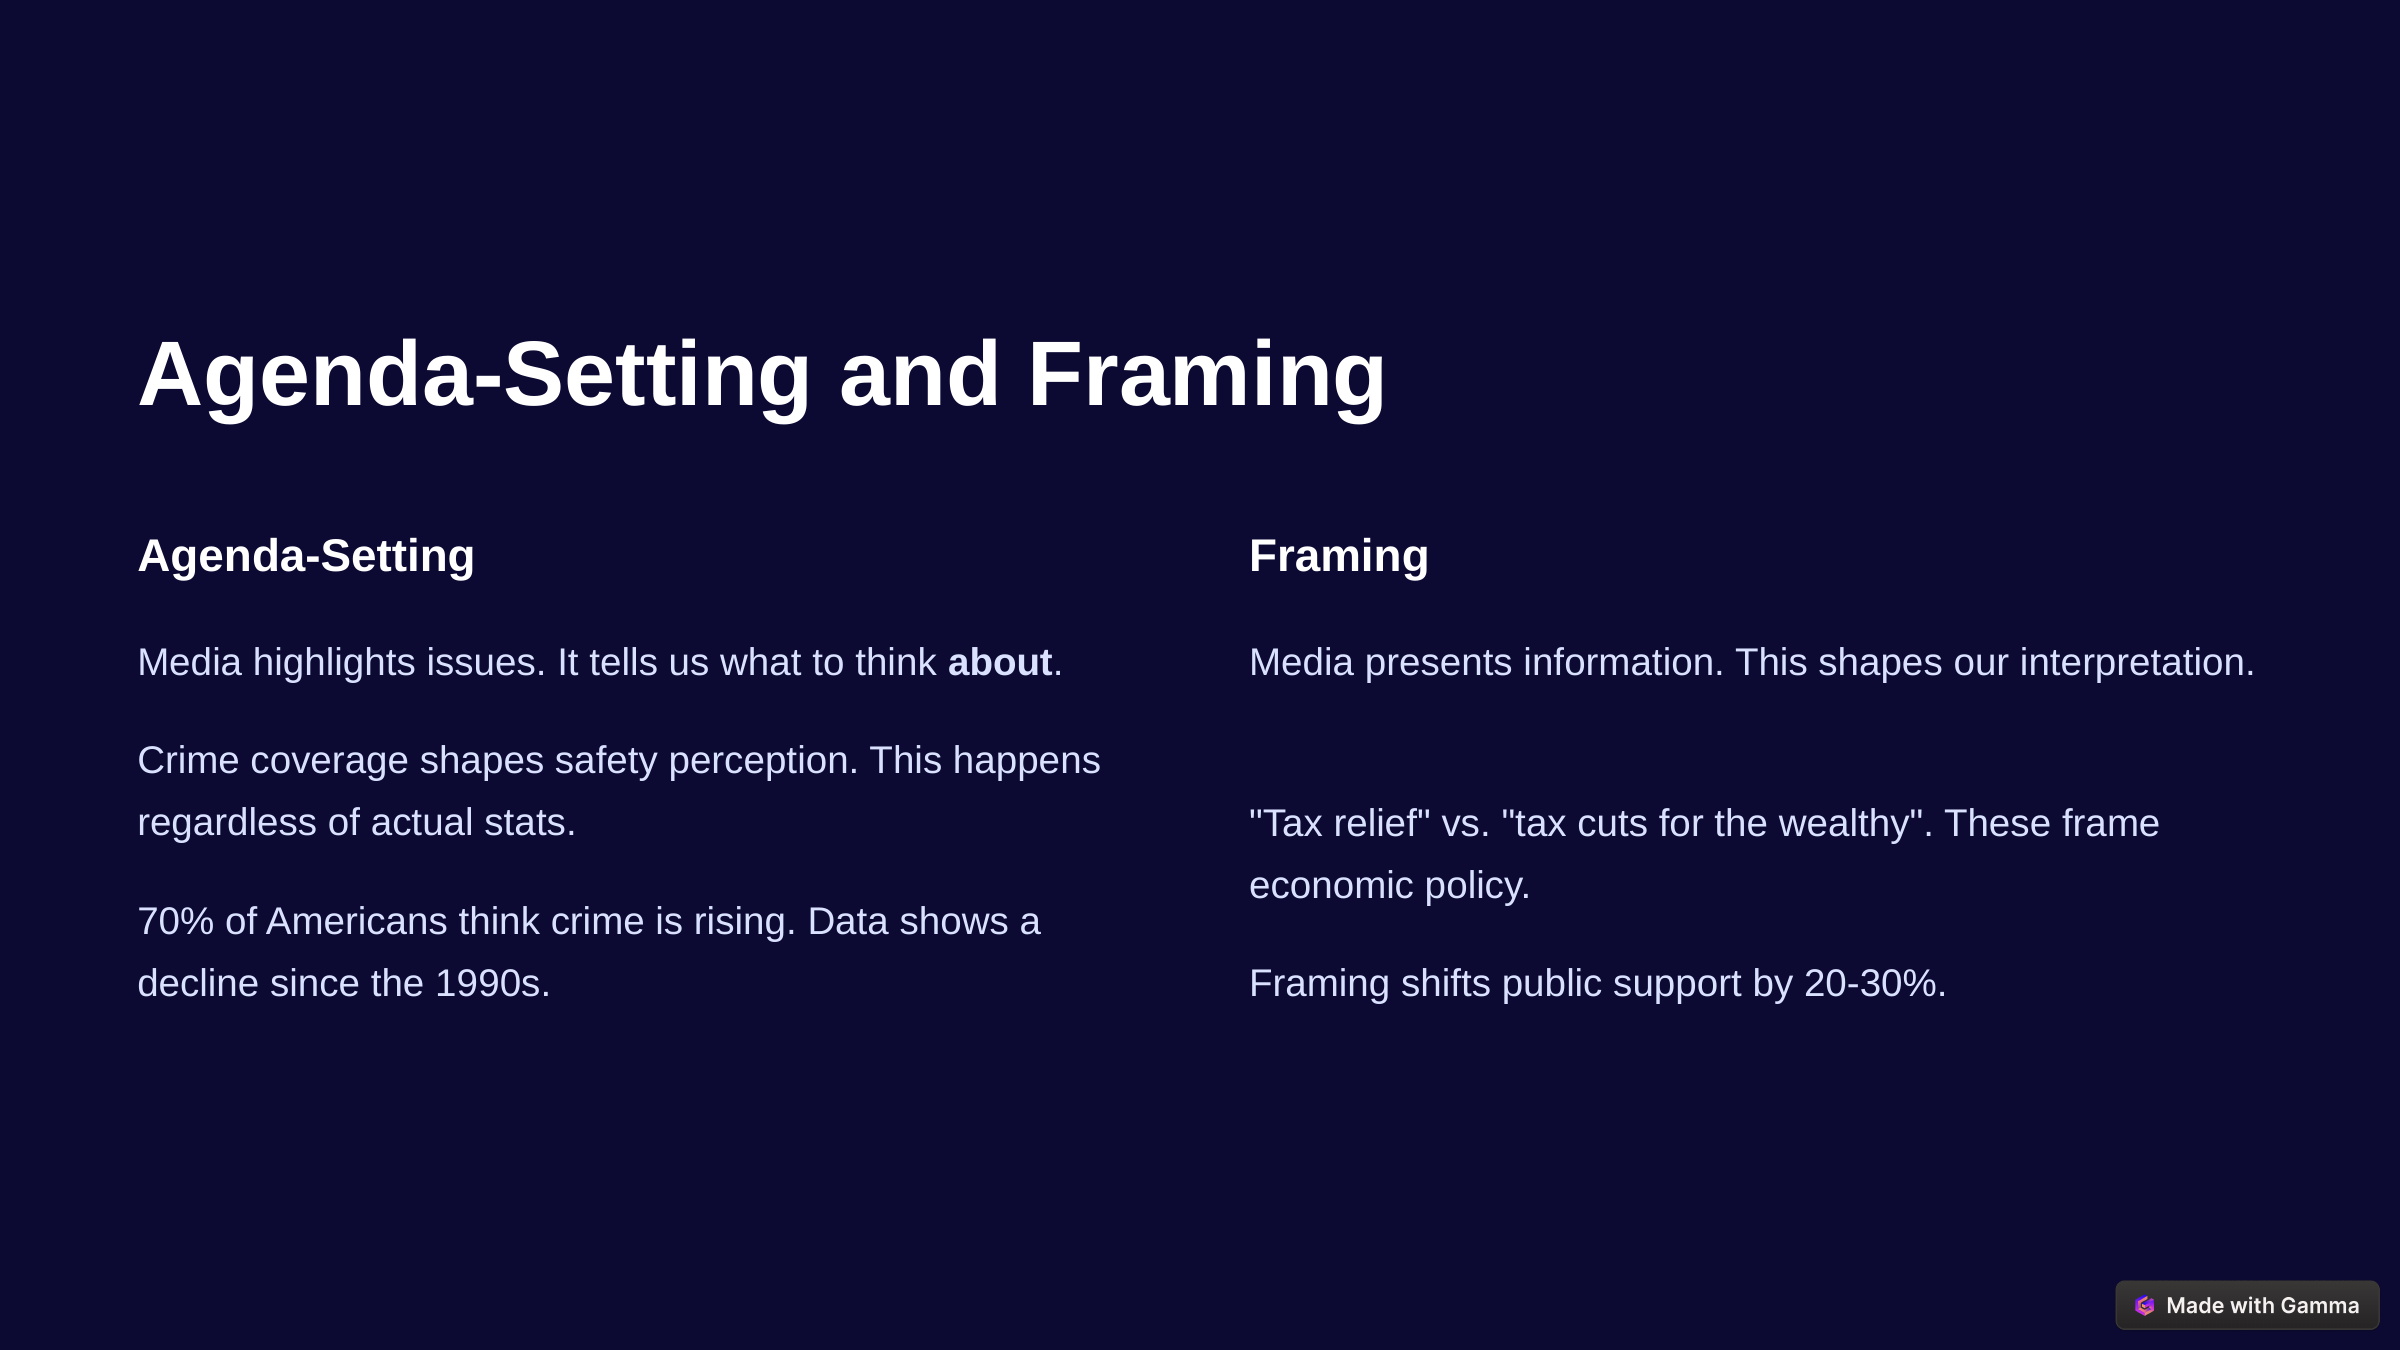

Agenda-Setting and Framing
Agenda-Setting
Framing
Media highlights issues. It tells us what to think about.
Media presents information. This shapes our interpretation.
Crime coverage shapes safety perception. This happens regardless of actual stats.
"Tax relief" vs. "tax cuts for the wealthy". These frame economic policy.
70% of Americans think crime is rising. Data shows a decline since the 1990s.
Framing shifts public support by 20-30%.